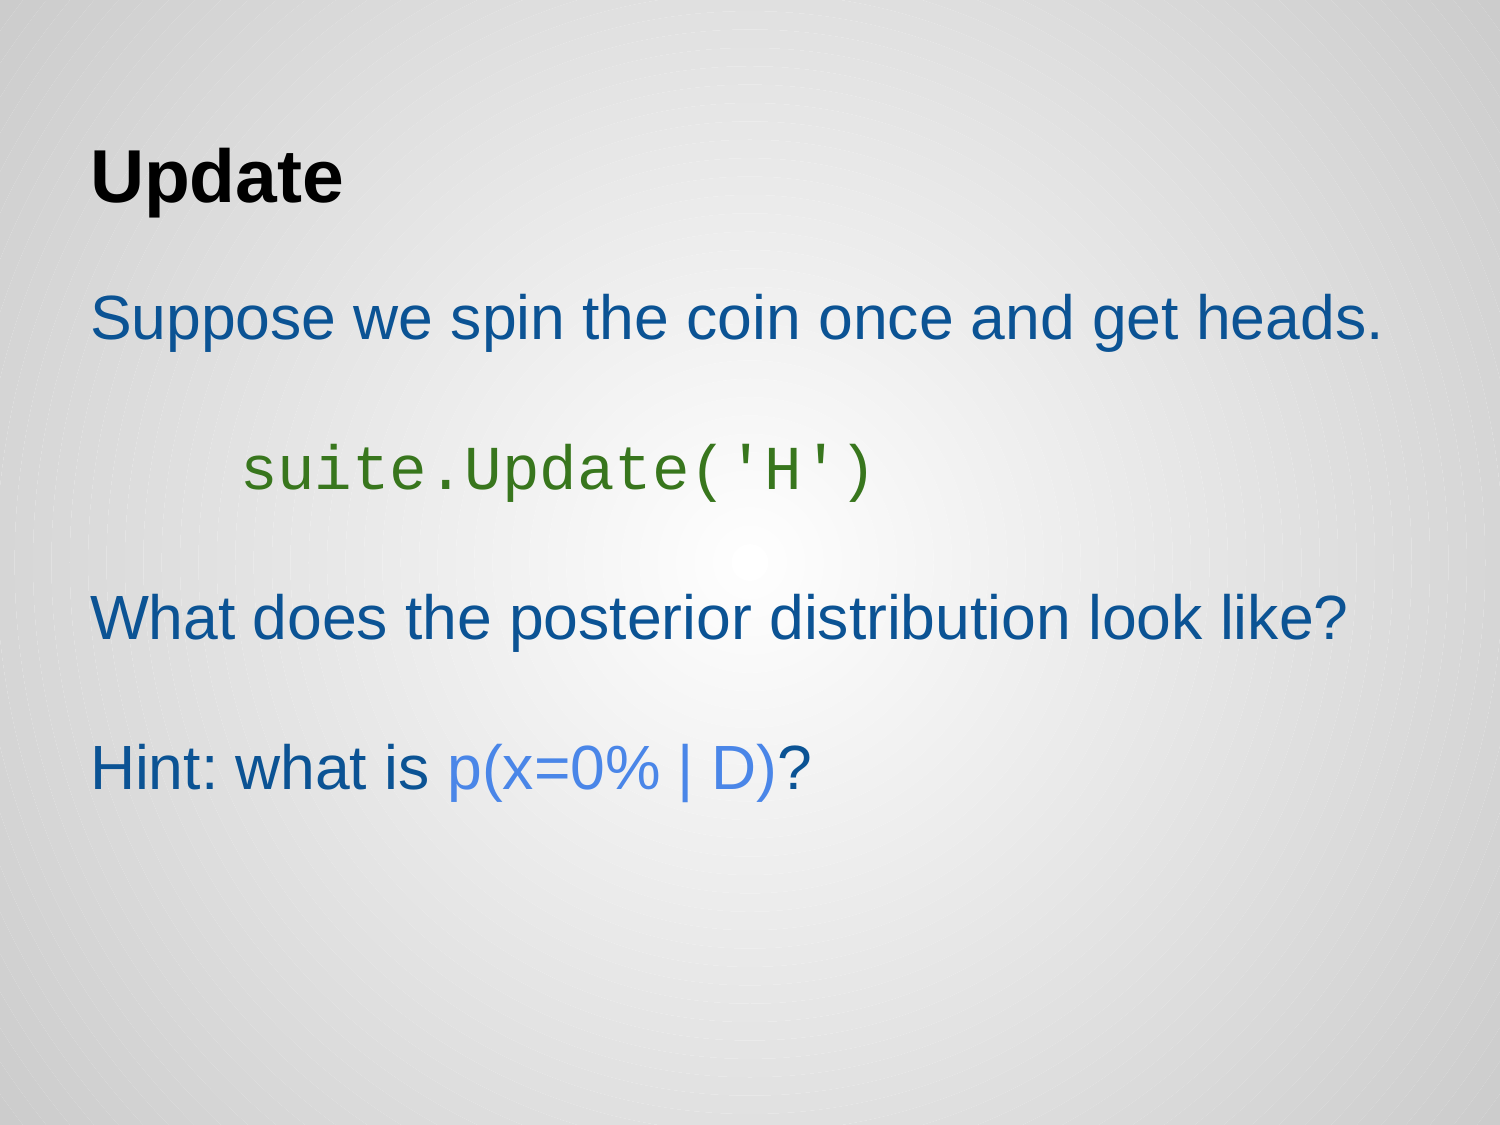

# Update
Suppose we spin the coin once and get heads.

    suite.Update('H')

What does the posterior distribution look like?

Hint: what is p(x=0% | D)?